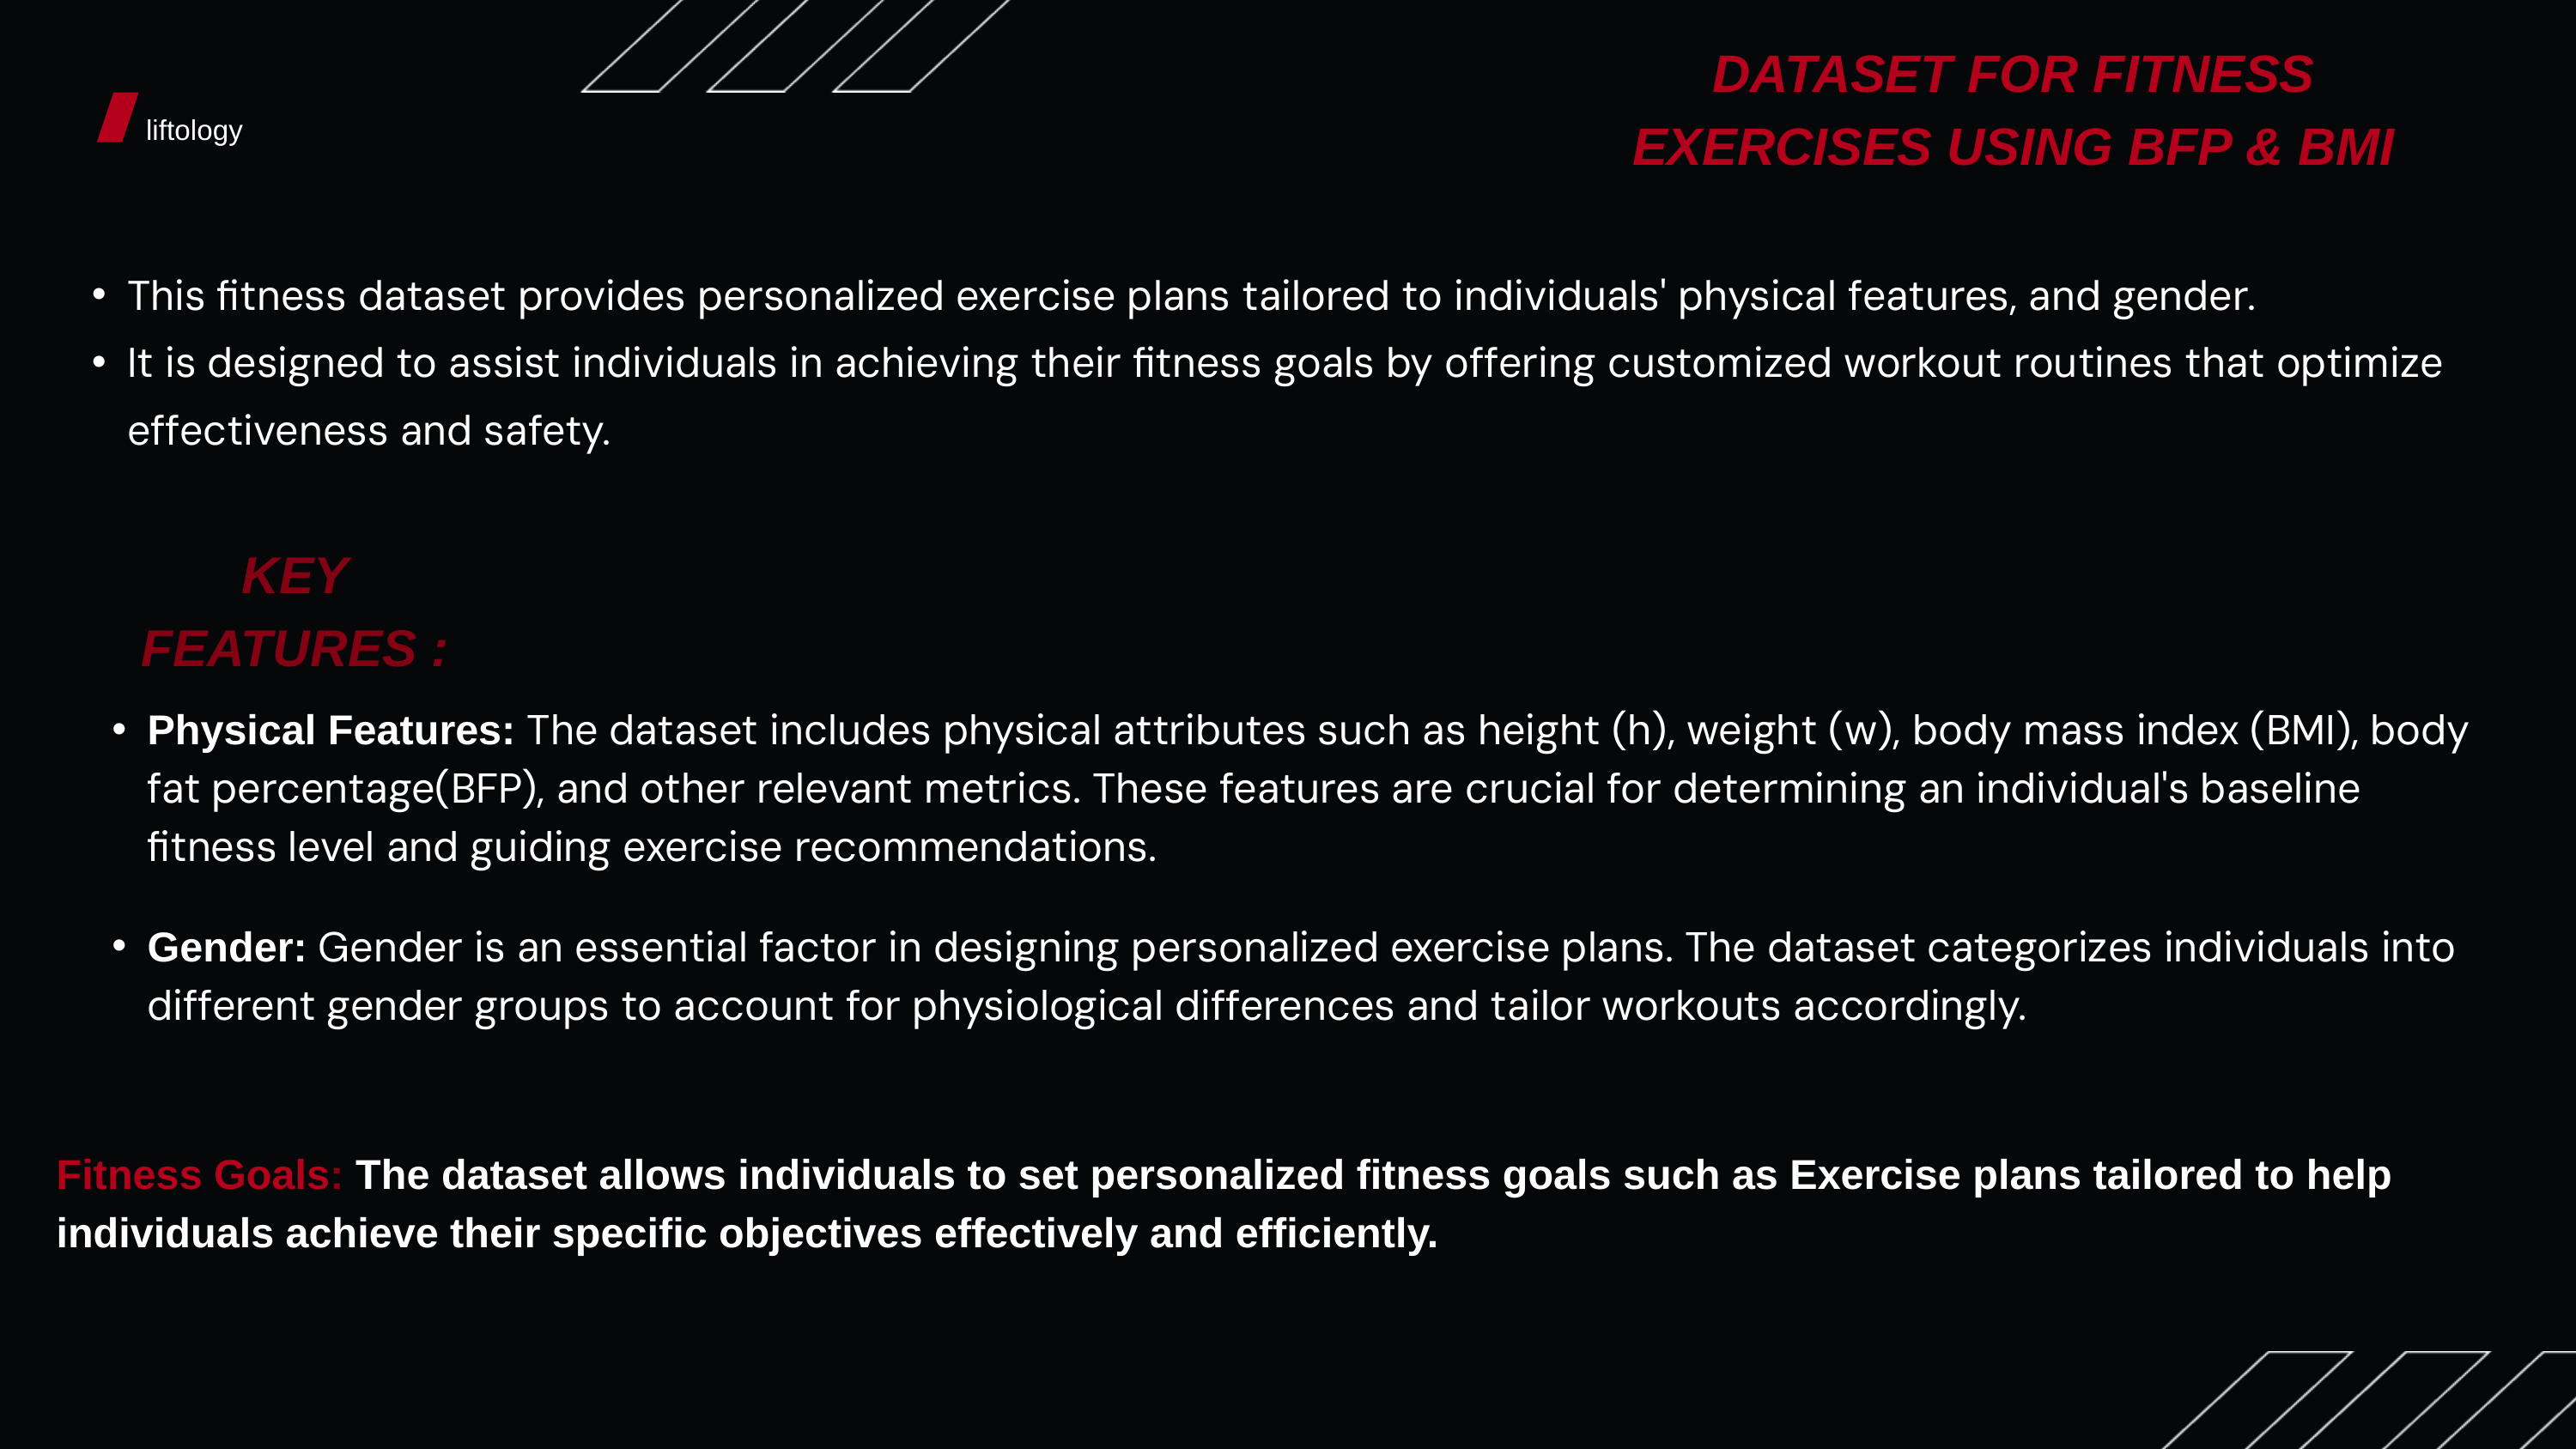

DATASET FOR FITNESS EXERCISES USING BFP & BMI

liftology
This fitness dataset provides personalized exercise plans tailored to individuals' physical features, and gender.
It is designed to assist individuals in achieving their fitness goals by offering customized workout routines that optimize effectiveness and safety.
KEY FEATURES :
Physical Features: The dataset includes physical attributes such as height (h), weight (w), body mass index (BMI), body fat percentage(BFP), and other relevant metrics. These features are crucial for determining an individual's baseline fitness level and guiding exercise recommendations.
Gender: Gender is an essential factor in designing personalized exercise plans. The dataset categorizes individuals into different gender groups to account for physiological differences and tailor workouts accordingly.
Fitness Goals: The dataset allows individuals to set personalized fitness goals such as Exercise plans tailored to help individuals achieve their specific objectives effectively and efficiently.